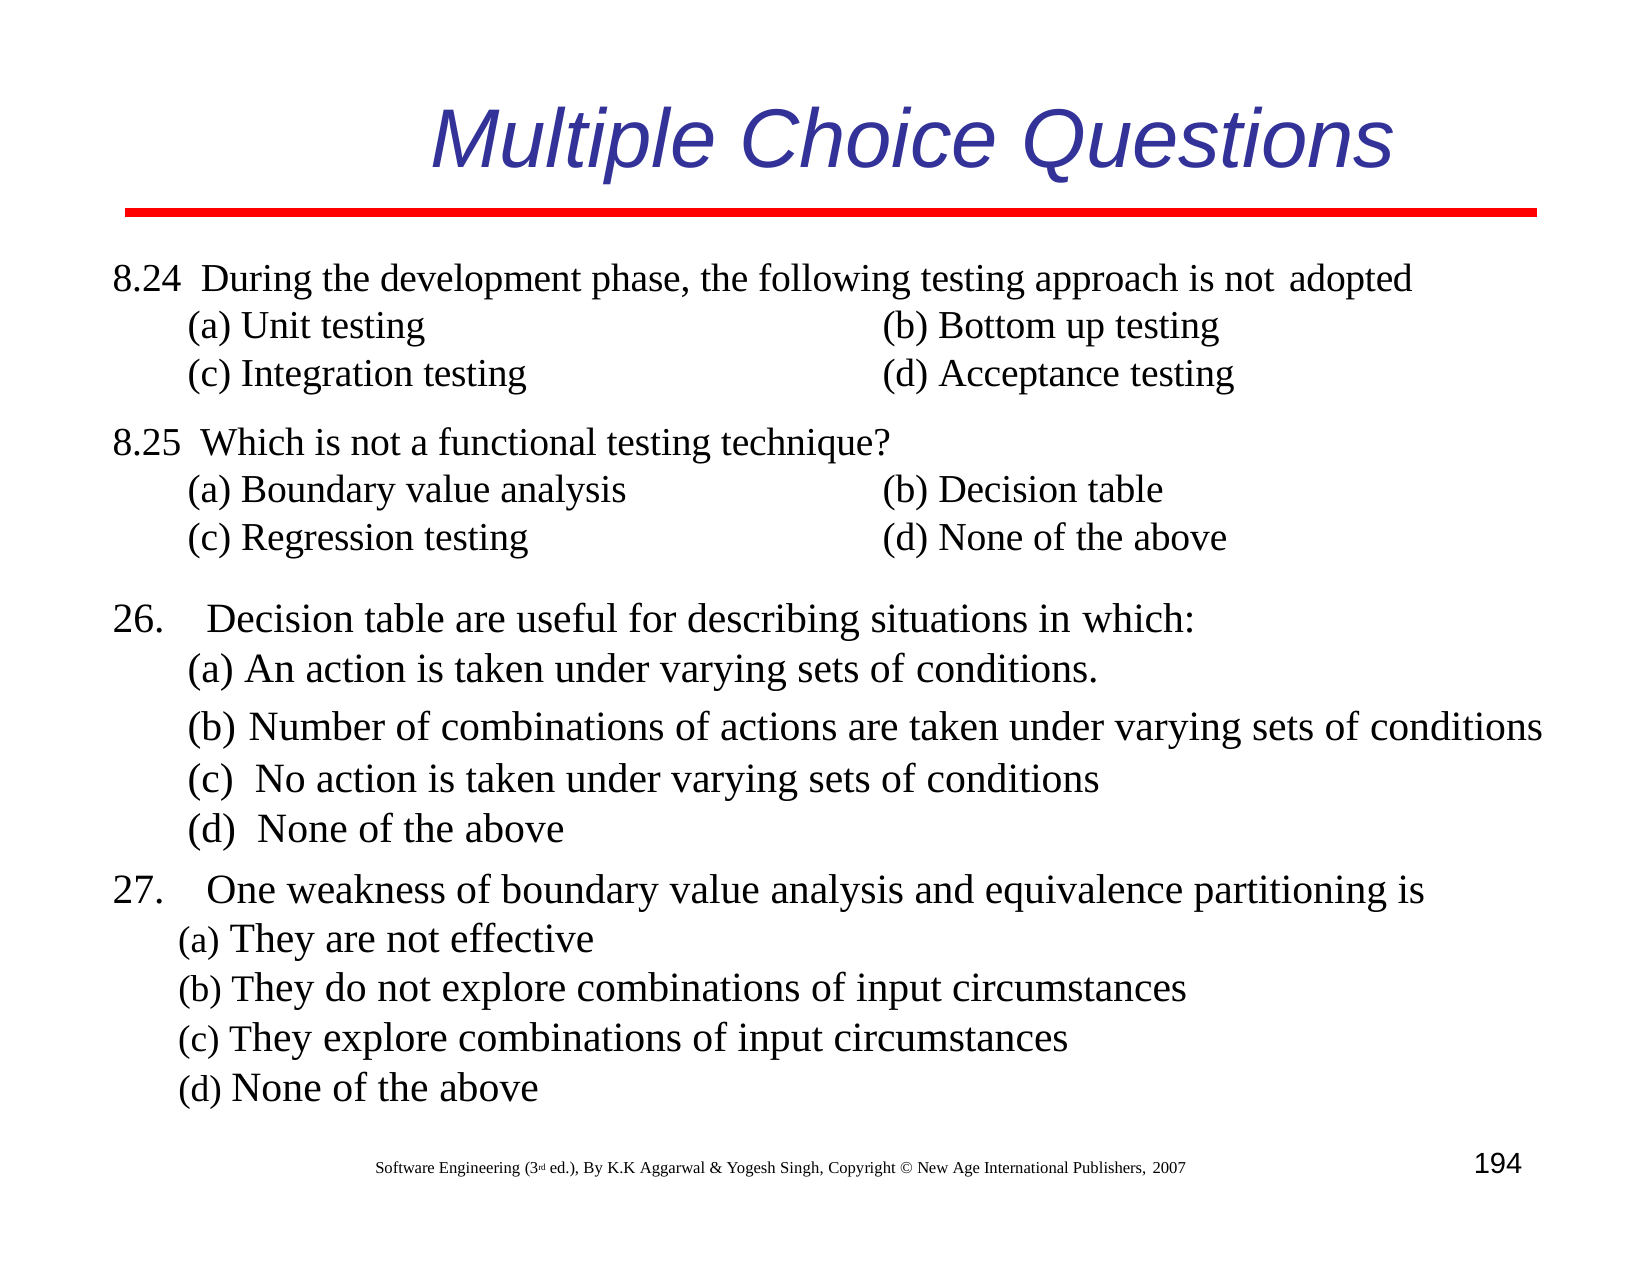

# Multiple Choice Questions

8.24  During the development phase, the following testing approach is not adopted
(a) Unit testing
(c) Integration testing
(b) Bottom up testing
(d) Acceptance testing
8.25  Which is not a functional testing technique?
(a) Boundary value analysis
(c) Regression testing
(b) Decision table
(d) None of the above
Decision table are useful for describing situations in which:
An action is taken under varying sets of conditions.
Number of combinations of actions are taken under varying sets of conditions
No action is taken under varying sets of conditions
None of the above
One weakness of boundary value analysis and equivalence partitioning is
They are not effective
They do not explore combinations of input circumstances
They explore combinations of input circumstances
None of the above
194
Software Engineering (3rd  ed.), By K.K Aggarwal & Yogesh Singh, Copyright © New Age International Publishers, 2007